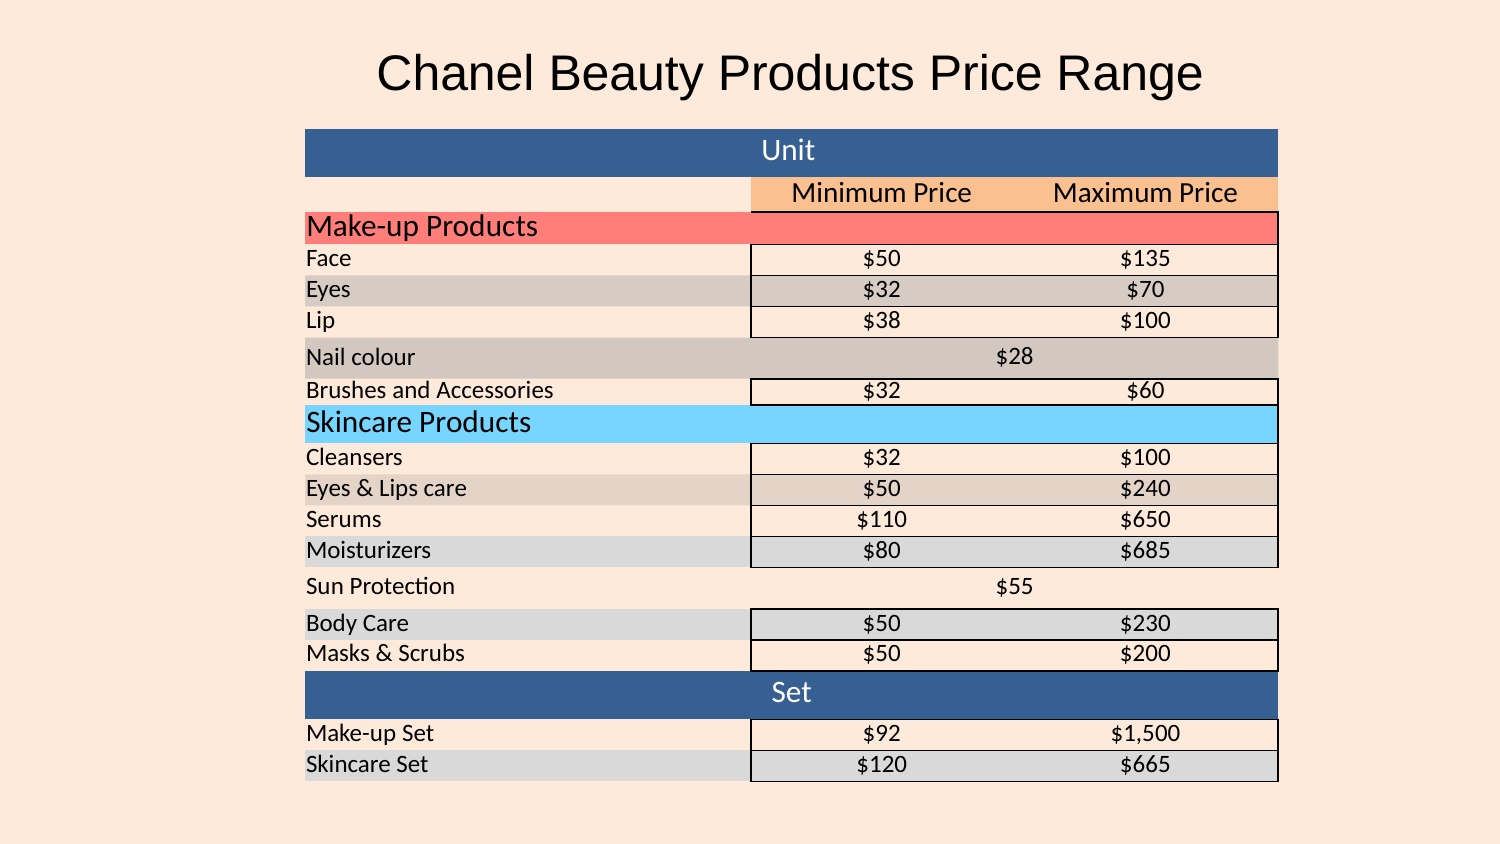

Chanel Beauty Products Price Range
| Unit |  |  |
| --- | --- | --- |
|  | Minimum Price | Maximum Price |
| Make-up Products |  |  |
| Face | $50 | $135 |
| Eyes | $32 | $70 |
| Lip | $38 | $100 |
| Nail colour | $28 |  |
| Brushes and Accessories | $32 | $60 |
| Skincare Products |  |  |
| Cleansers | $32 | $100 |
| Eyes & Lips care | $50 | $240 |
| Serums | $110 | $650 |
| Moisturizers | $80 | $685 |
| Sun Protection | $55 |  |
| Body Care | $50 | $230 |
| Masks & Scrubs | $50 | $200 |
| Set |  |  |
| Make-up Set | $92 | $1,500 |
| Skincare Set | $120 | $665 |